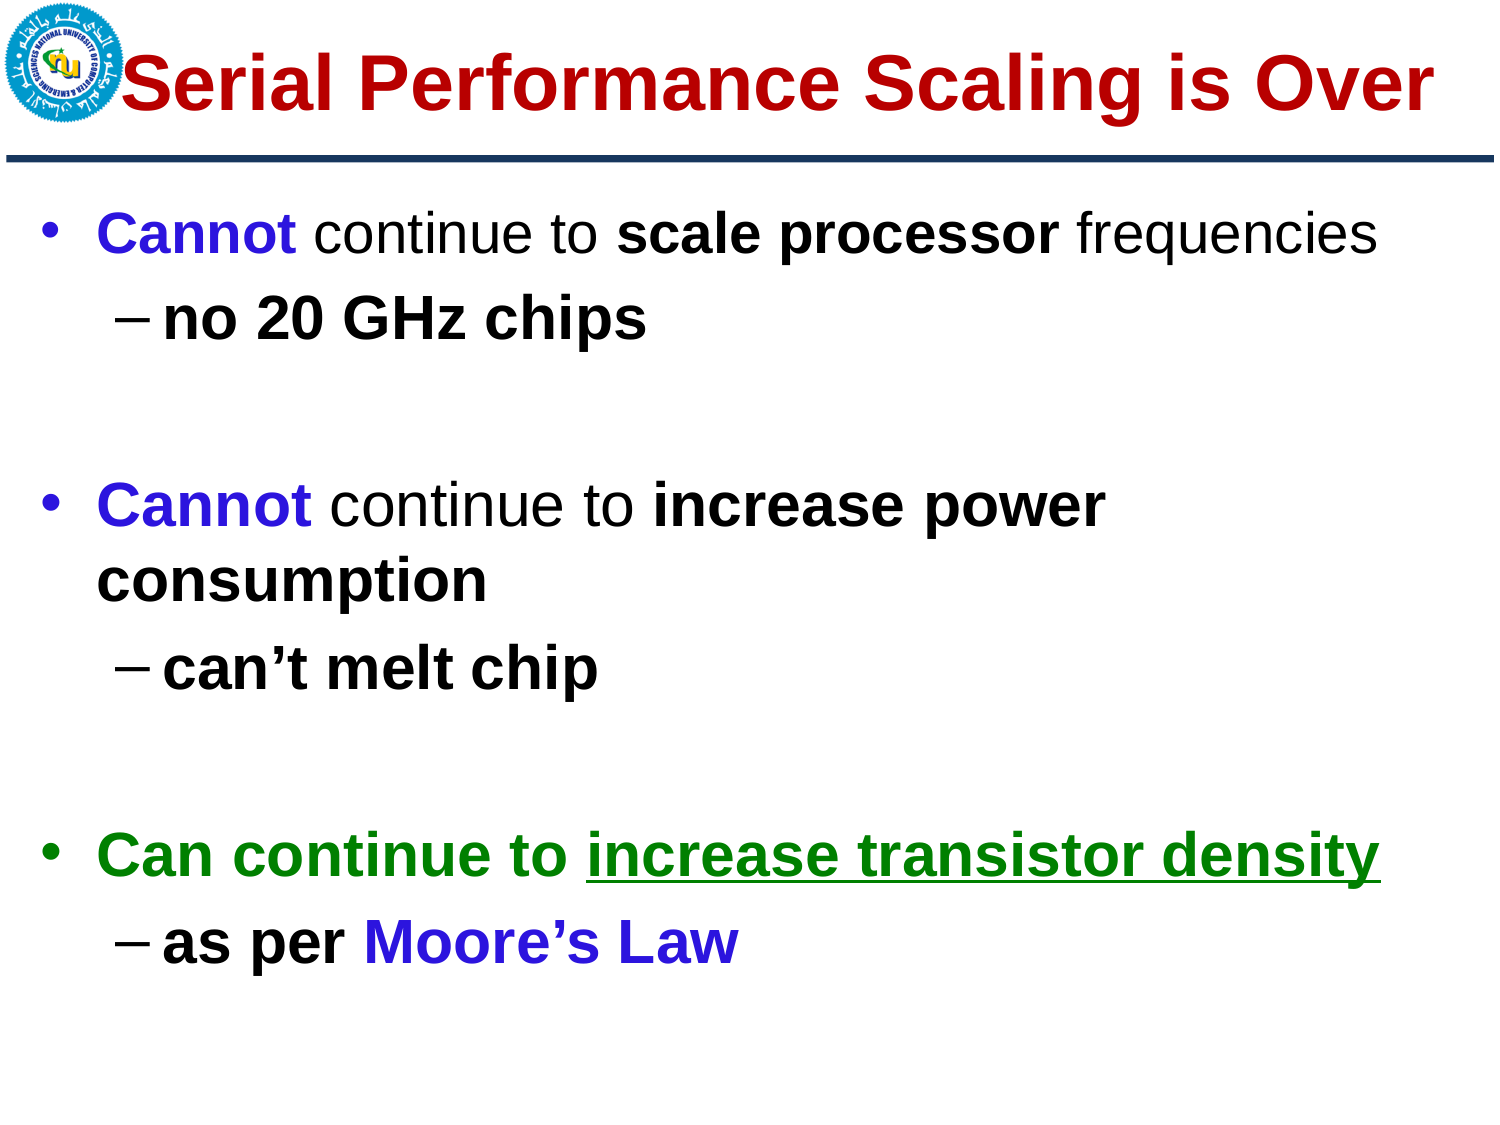

# Serial Performance Scaling is Over

Cannot continue to scale processor frequencies
no 20 GHz chips

Cannot continue to increase power consumption
can’t melt chip

Can continue to increase transistor density
as per Moore’s Law